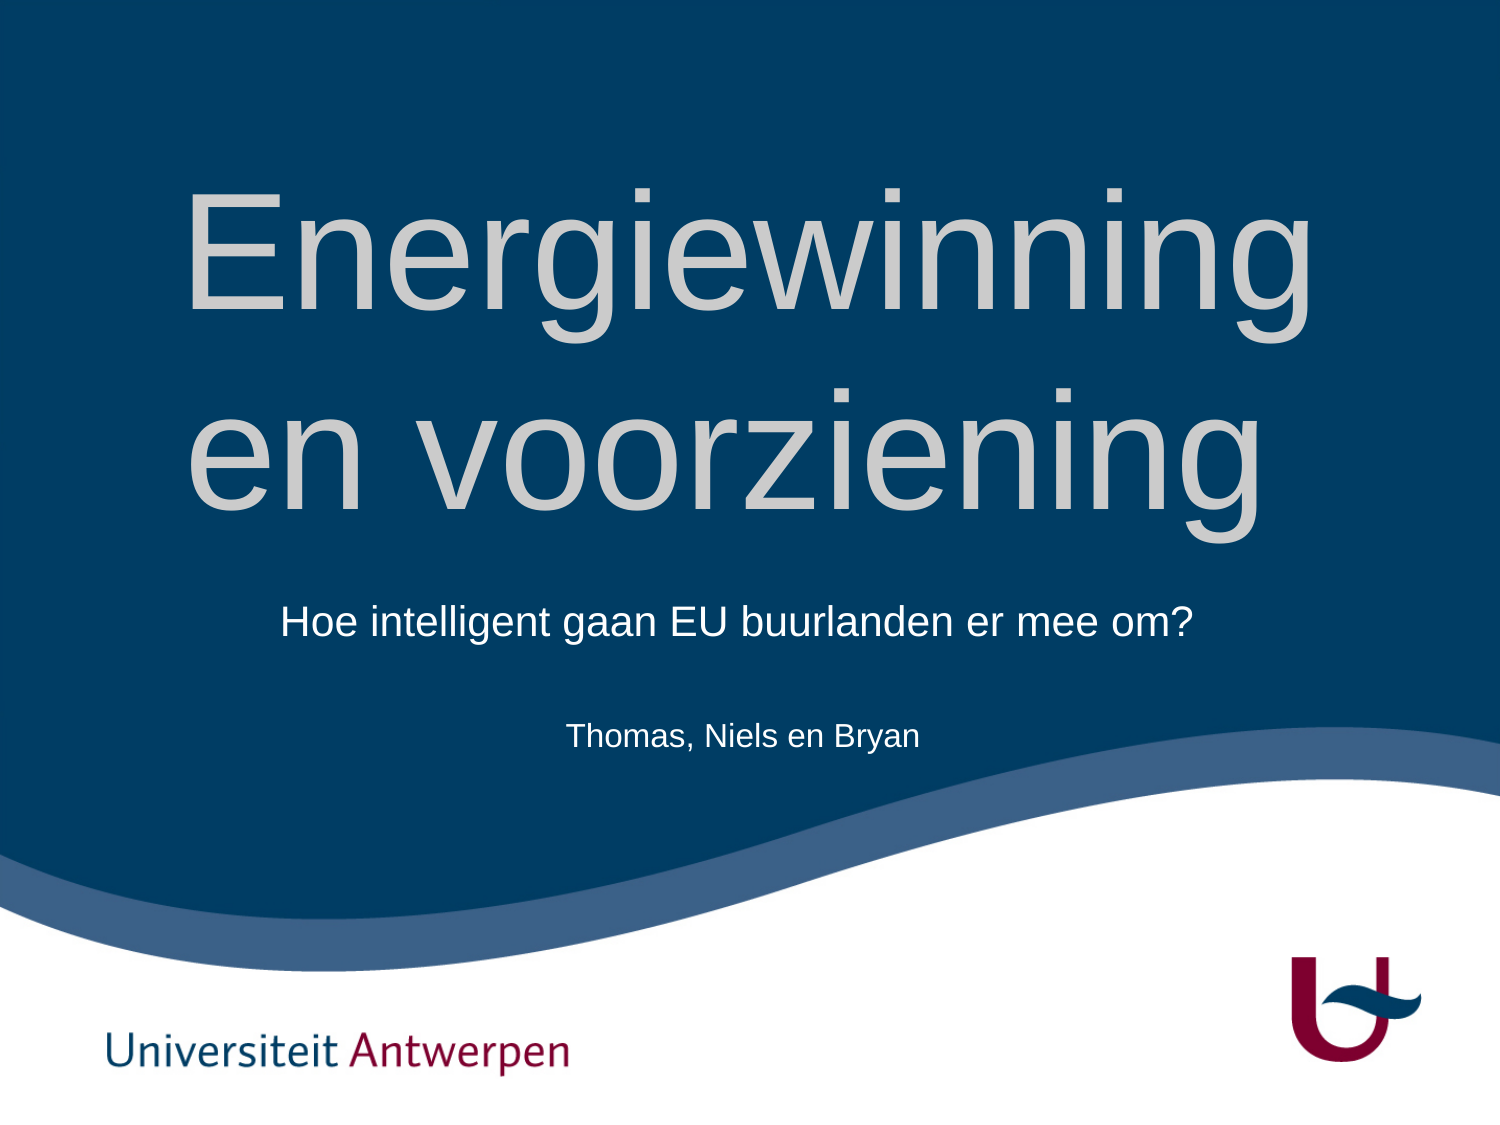

# Energiewinning en voorziening
Hoe intelligent gaan EU buurlanden er mee om?

Thomas, Niels en Bryan